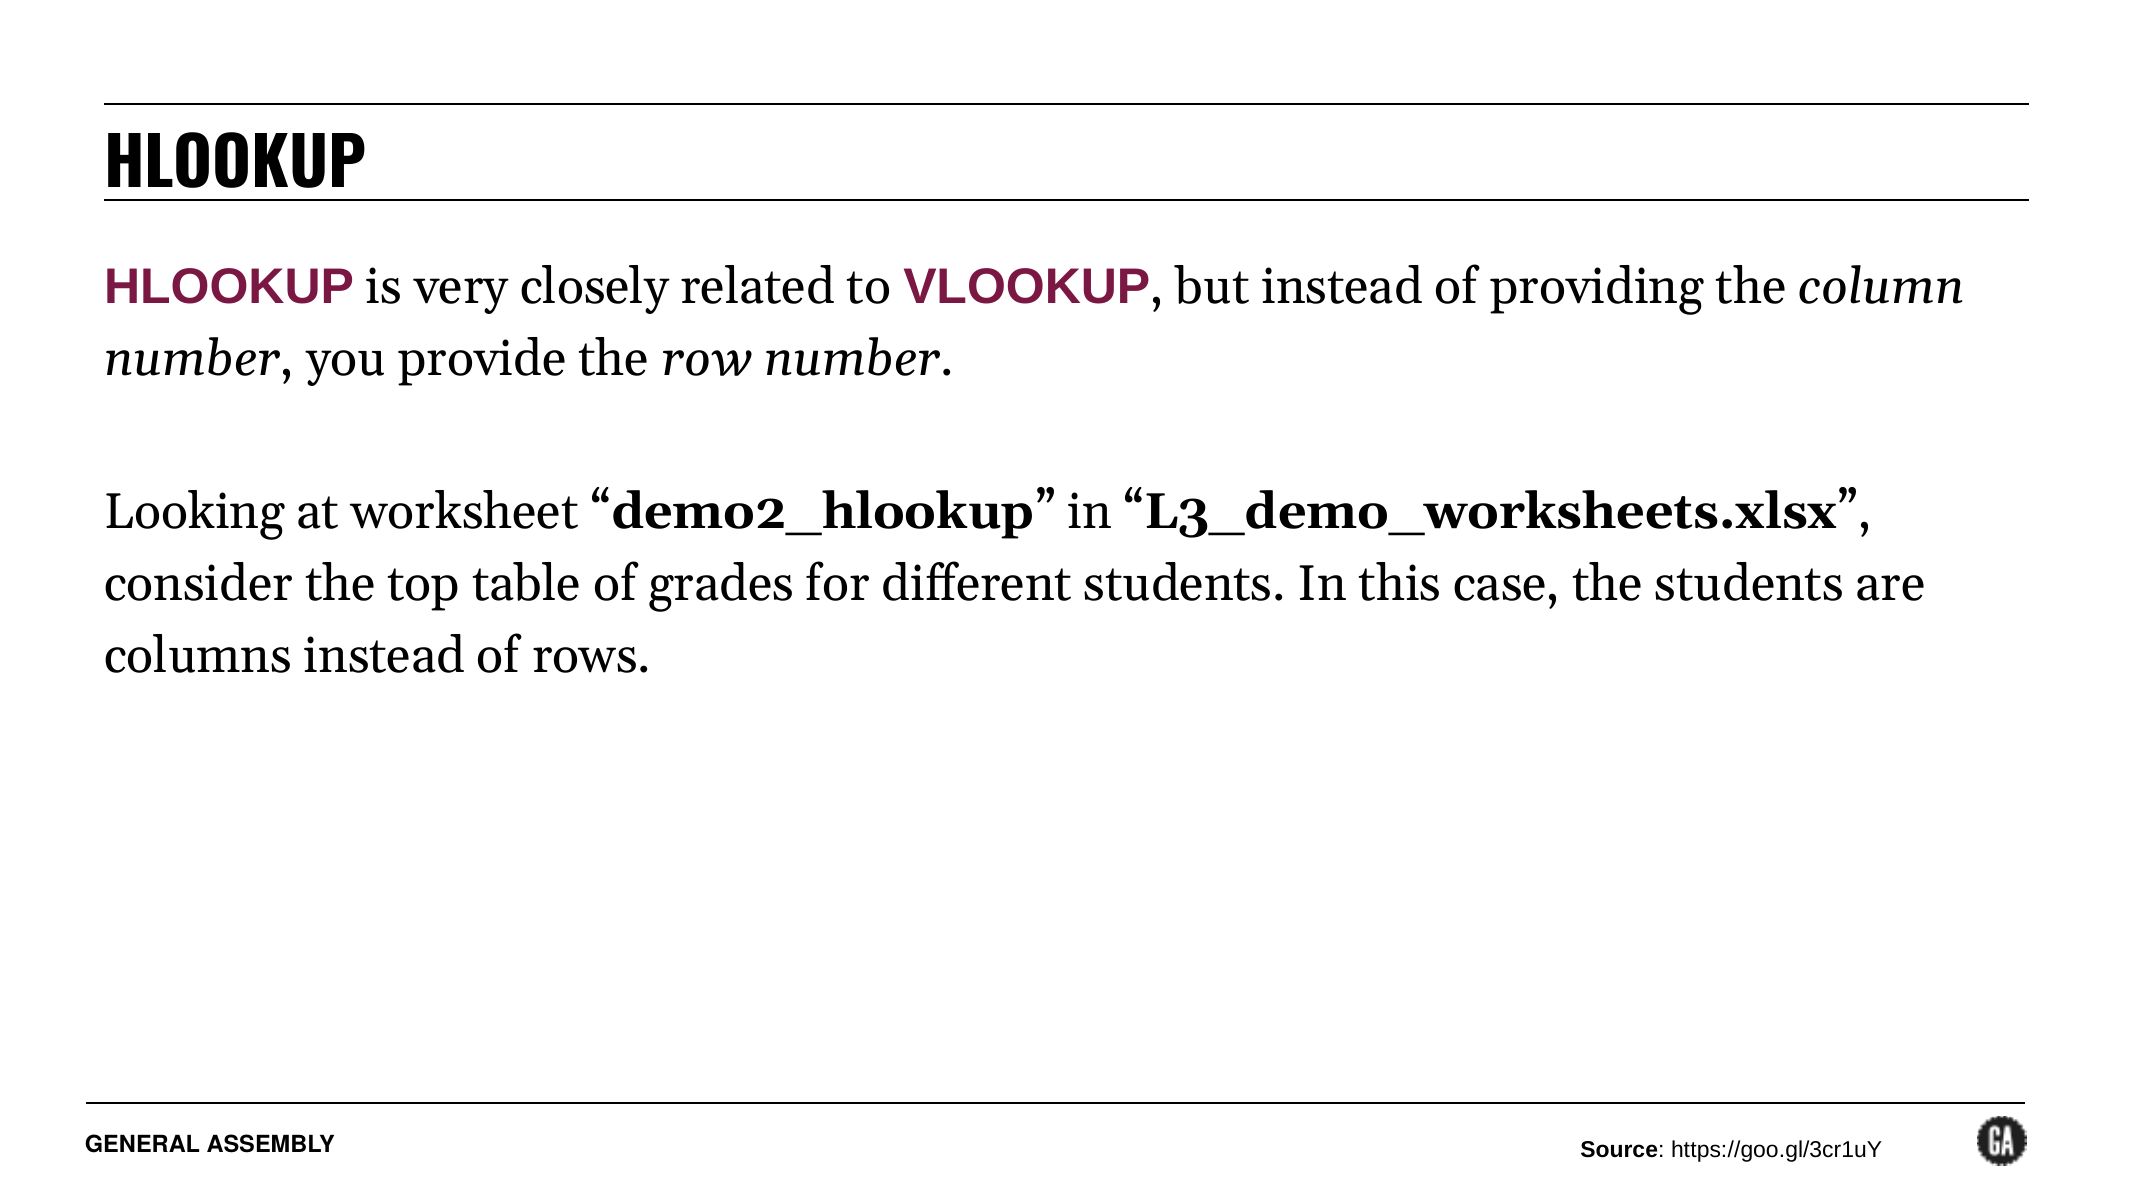

HLOOKUP
HLOOKUP is very closely related to VLOOKUP, but instead of providing the column number, you provide the row number.
Looking at worksheet “demo2_hlookup” in “L3_demo_worksheets.xlsx”, consider the top table of grades for different students. In this case, the students are columns instead of rows.
Source: https://goo.gl/3cr1uY